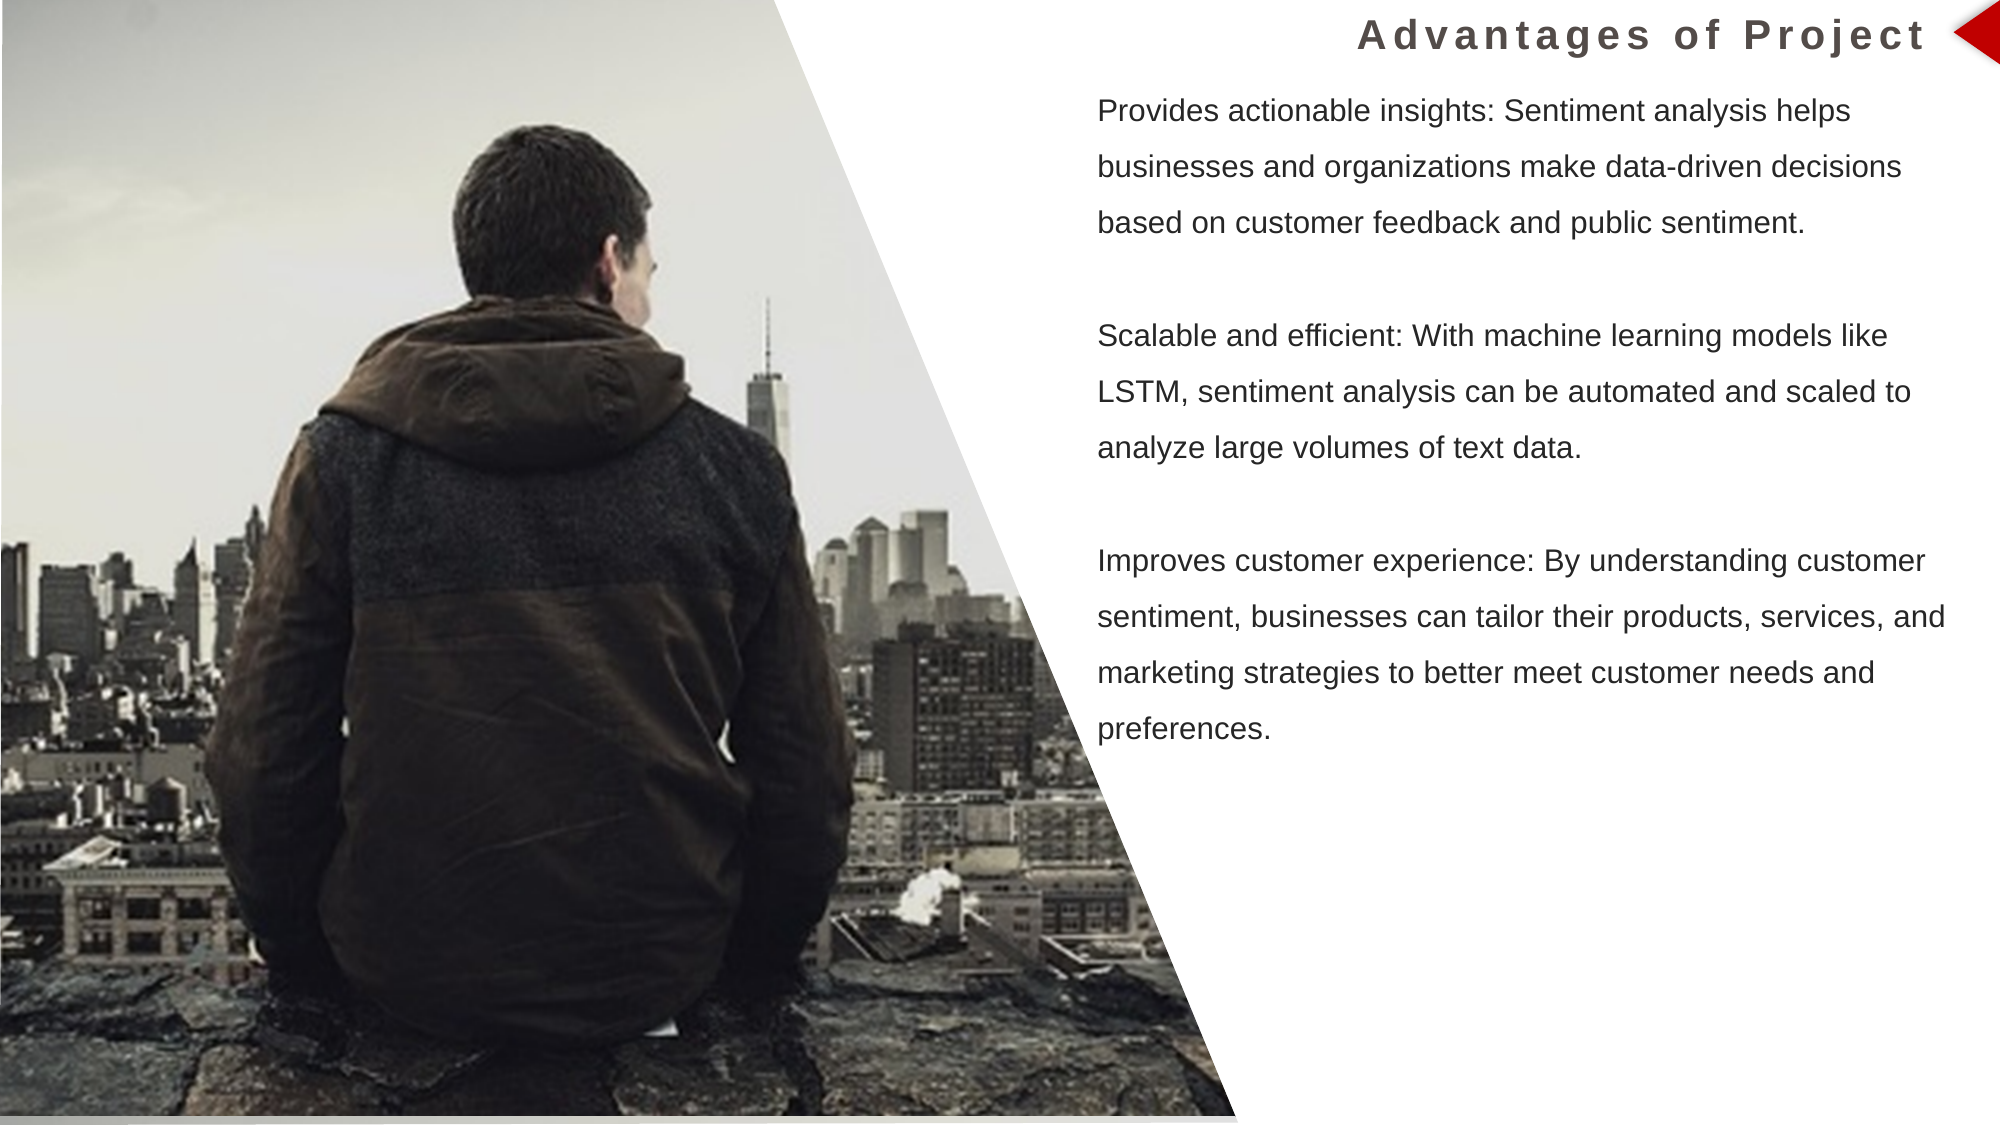

Advantages of Project

Provides actionable insights: Sentiment analysis helps businesses and organizations make data-driven decisions based on customer feedback and public sentiment.

Scalable and efficient: With machine learning models like LSTM, sentiment analysis can be automated and scaled to analyze large volumes of text data.

Improves customer experience: By understanding customer sentiment, businesses can tailor their products, services, and marketing strategies to better meet customer needs and preferences.